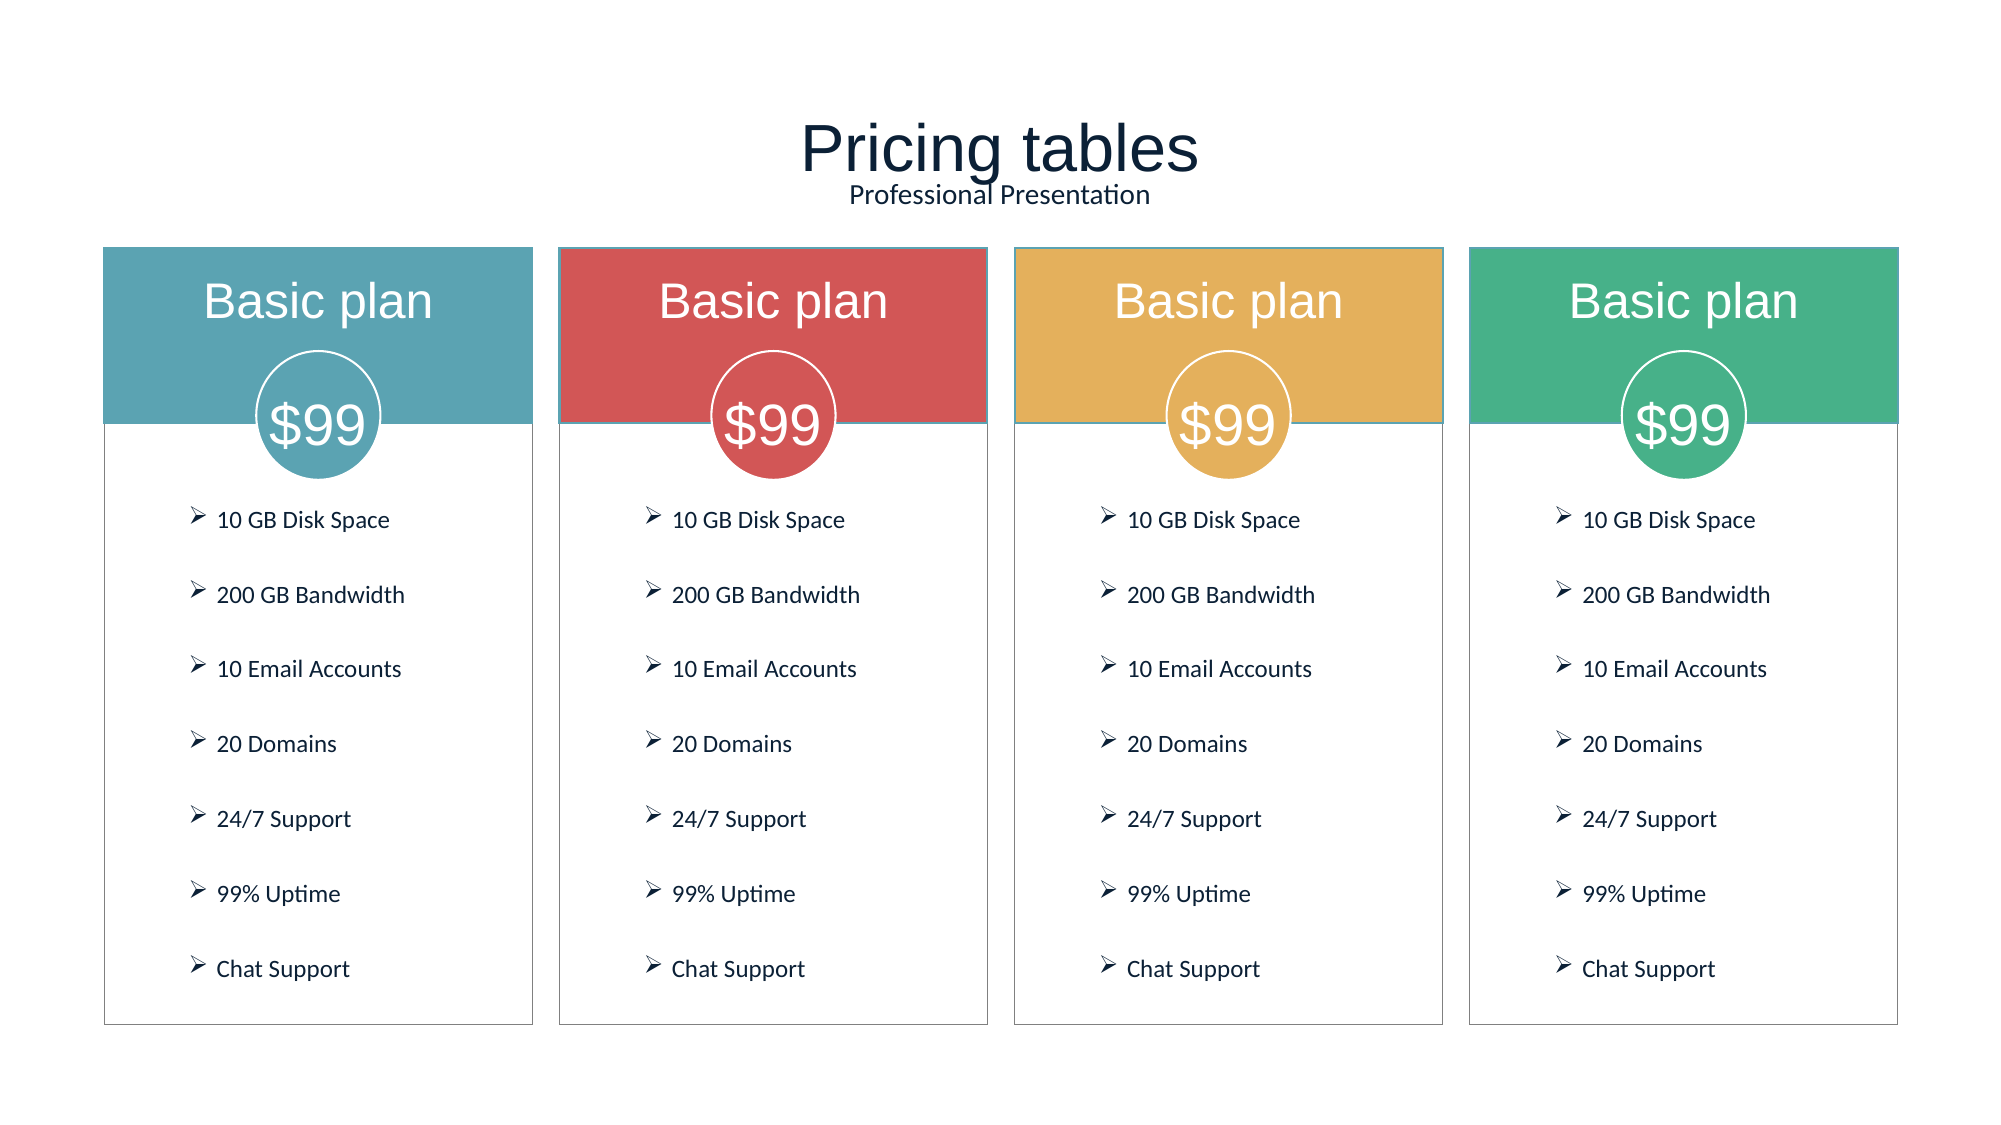

Pricing tables
Professional Presentation

Basic plan

10 GB Disk Space
200 GB Bandwidth
10 Email Accounts
20 Domains
24/7 Support
99% Uptime
Chat Support

$99

Basic plan

10 GB Disk Space
200 GB Bandwidth
10 Email Accounts
20 Domains
24/7 Support
99% Uptime
Chat Support

$99

Basic plan

10 GB Disk Space
200 GB Bandwidth
10 Email Accounts
20 Domains
24/7 Support
99% Uptime
Chat Support

$99

Basic plan

10 GB Disk Space
200 GB Bandwidth
10 Email Accounts
20 Domains
24/7 Support
99% Uptime
Chat Support

$99